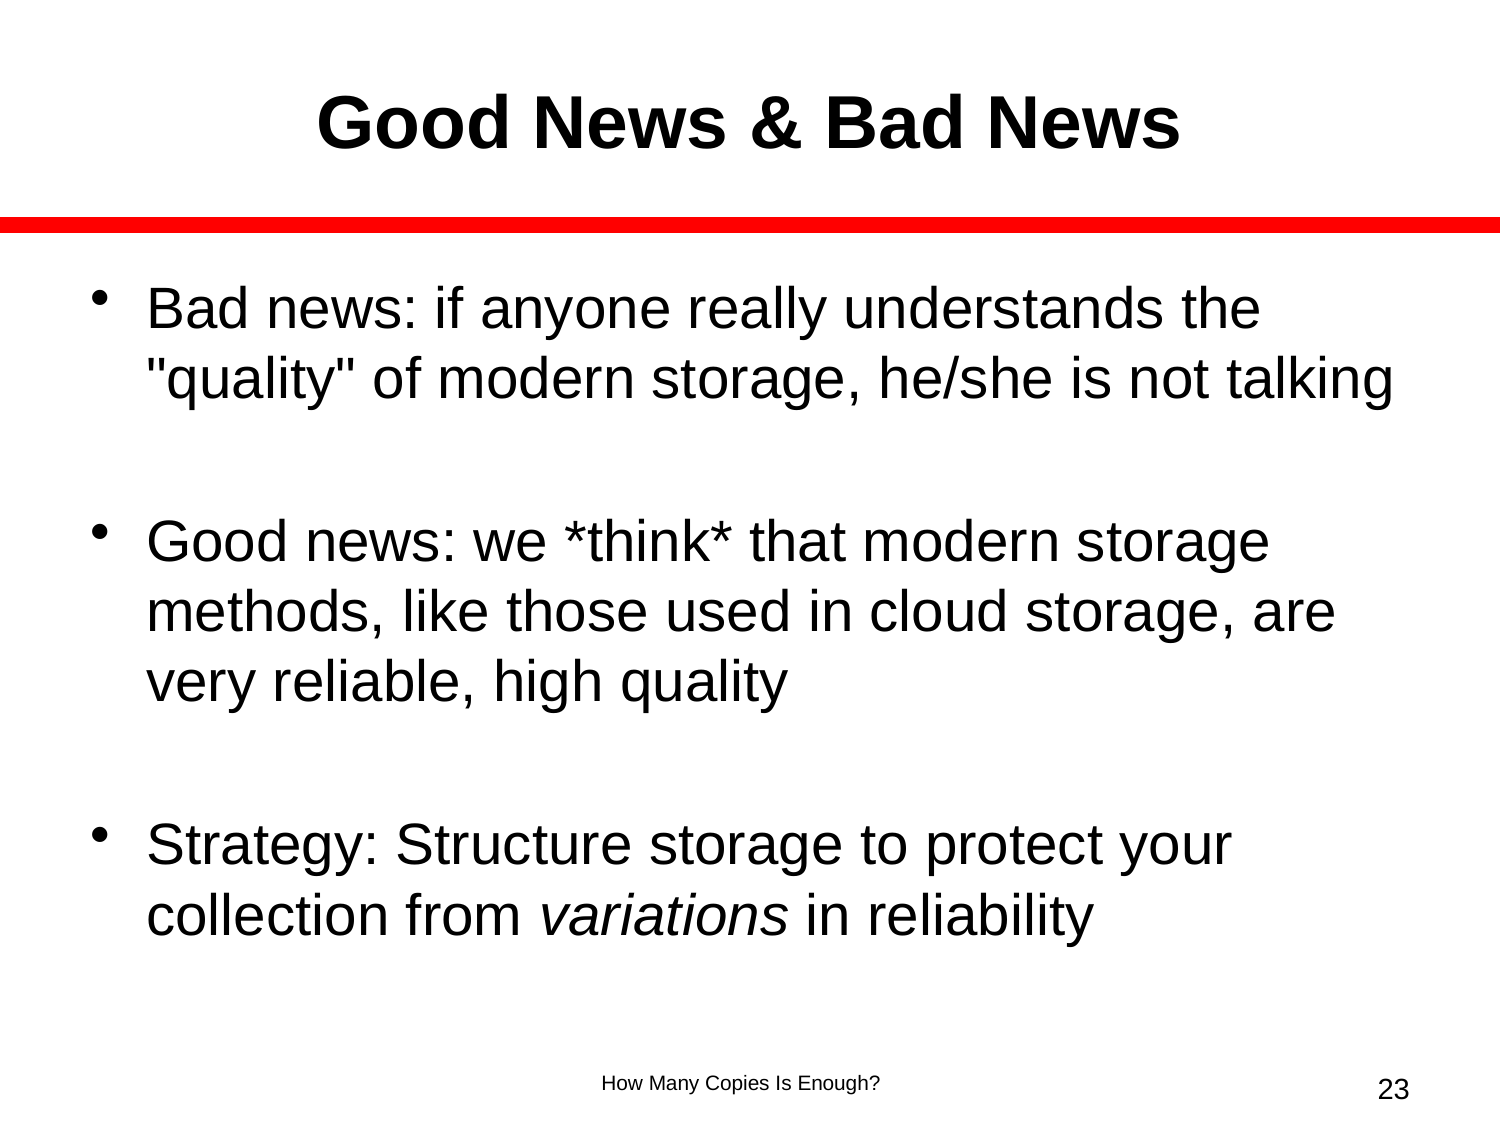

# Good News & Bad News
Bad news: if anyone really understands the "quality" of modern storage, he/she is not talking

Good news: we *think* that modern storage methods, like those used in cloud storage, are very reliable, high quality

Strategy: Structure storage to protect your collection from variations in reliability
How Many Copies Is Enough?
23